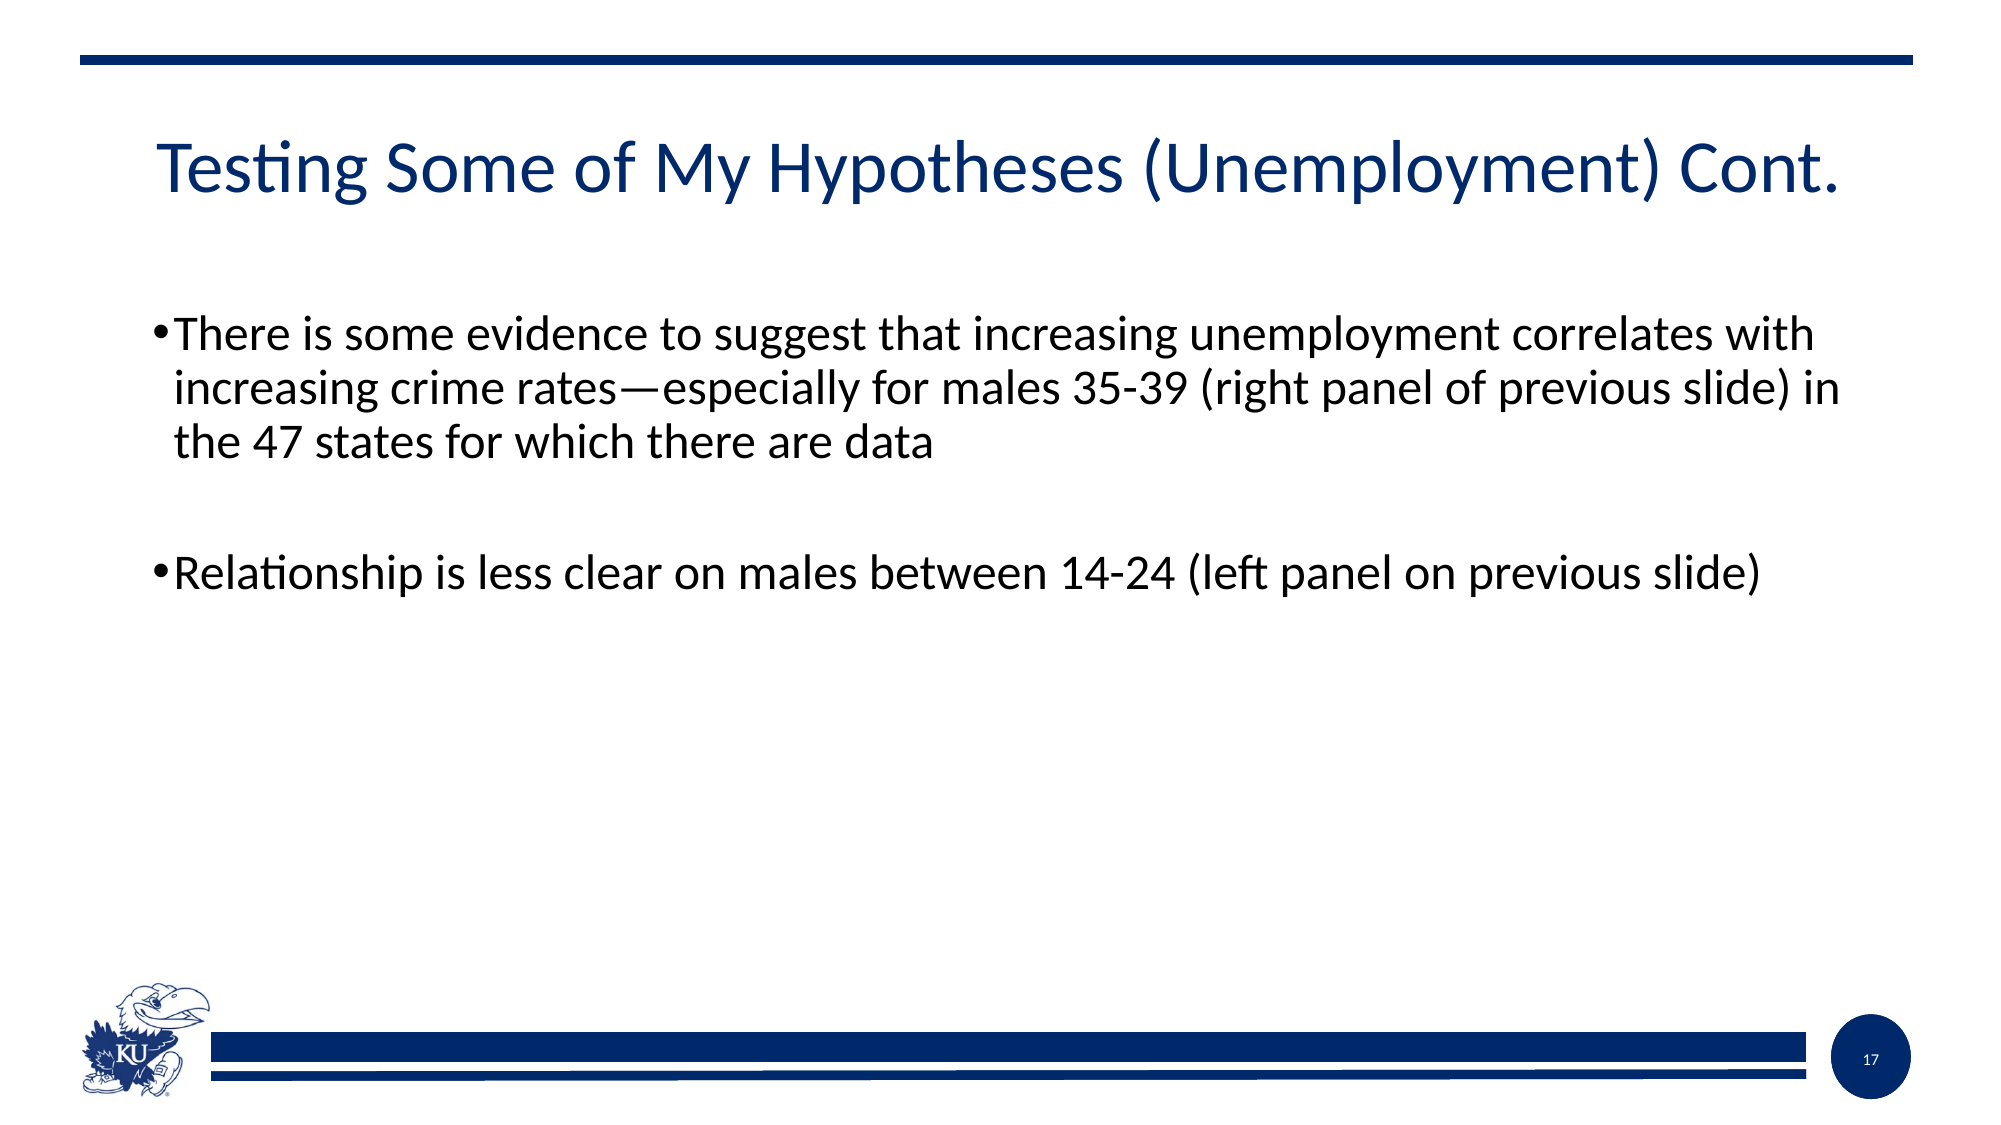

# Testing Some of My Hypotheses (Unemployment) Cont.
There is some evidence to suggest that increasing unemployment correlates with increasing crime rates—especially for males 35-39 (right panel of previous slide) in the 47 states for which there are data

Relationship is less clear on males between 14-24 (left panel on previous slide)
17